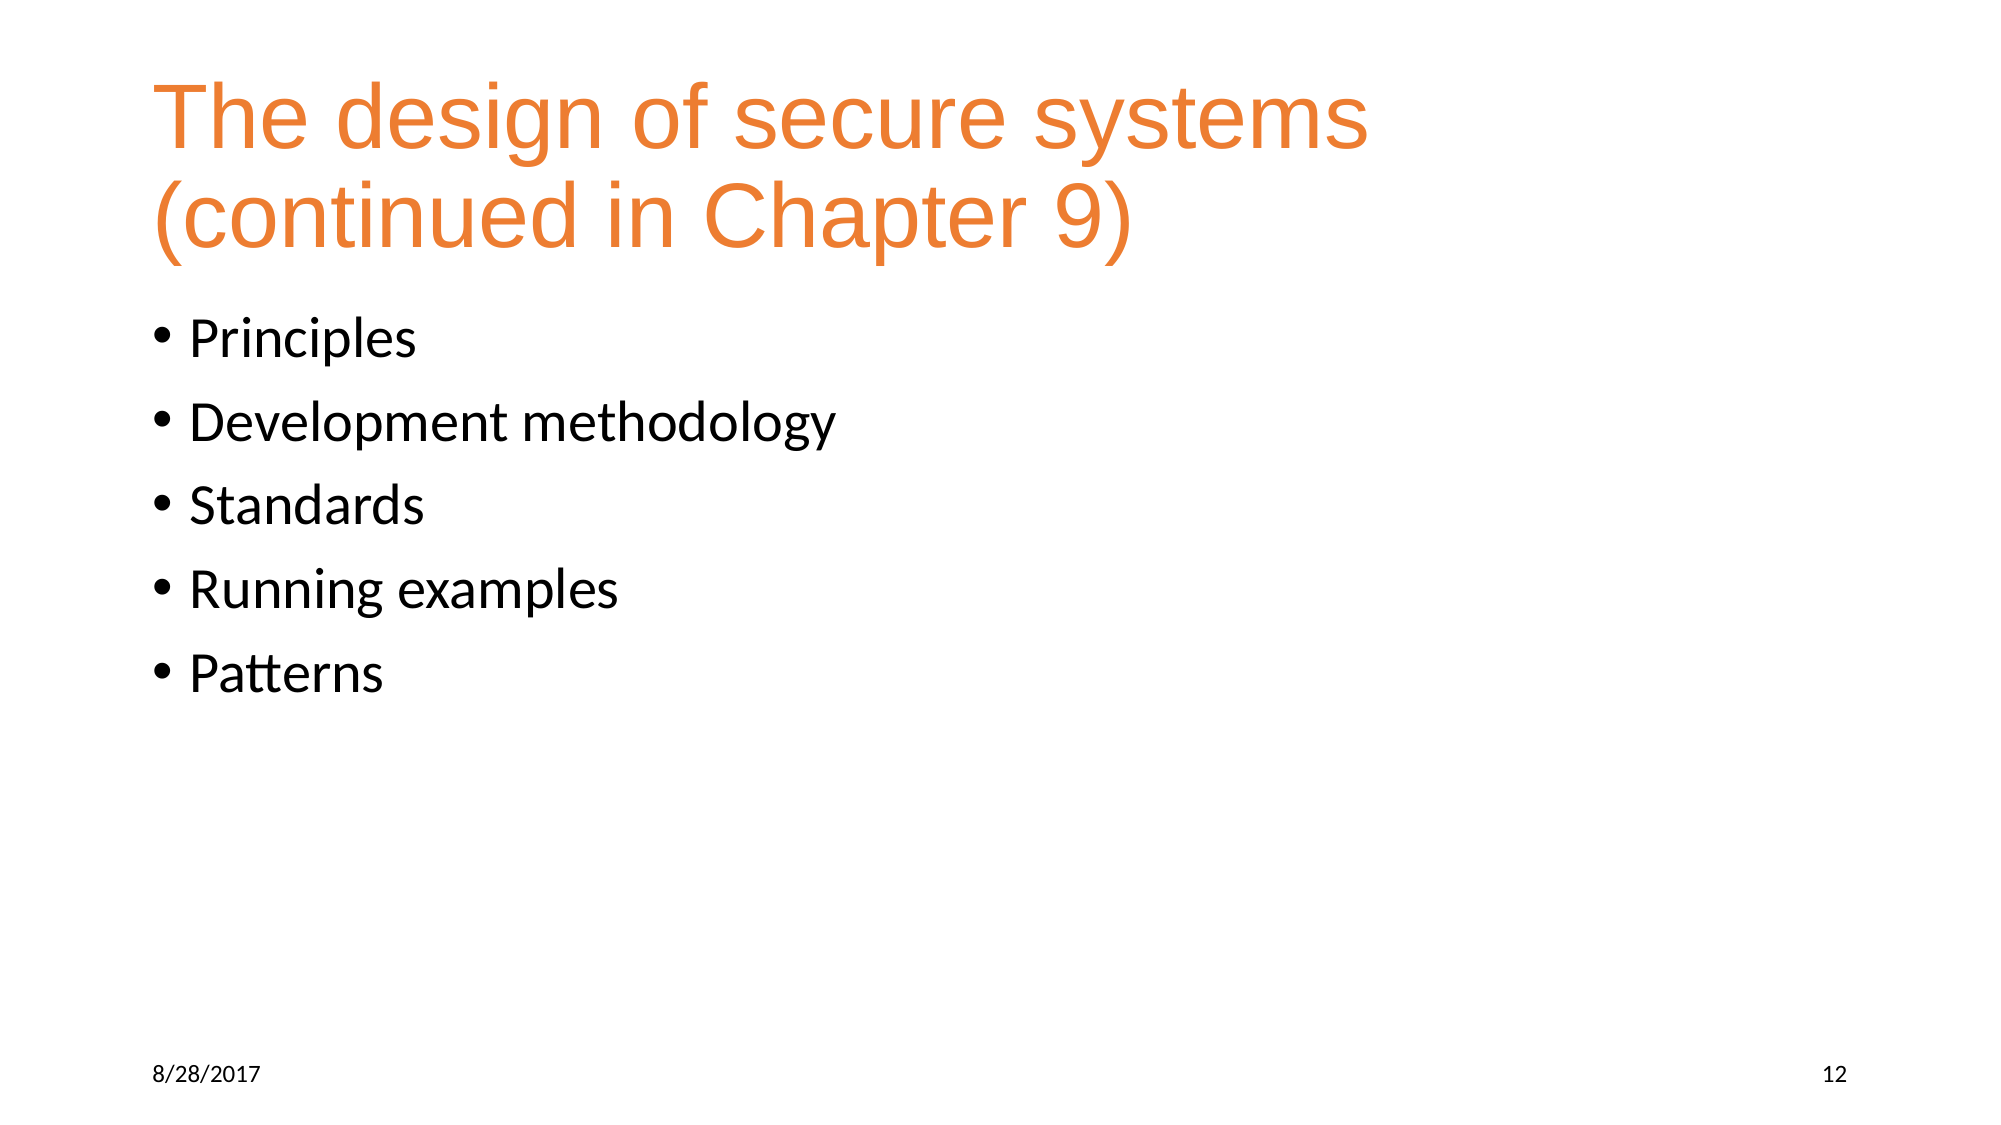

The design of secure systems  (continued in Chapter 9)
Principles
Development methodology
Standards
Running examples
Patterns
8/28/2017
12